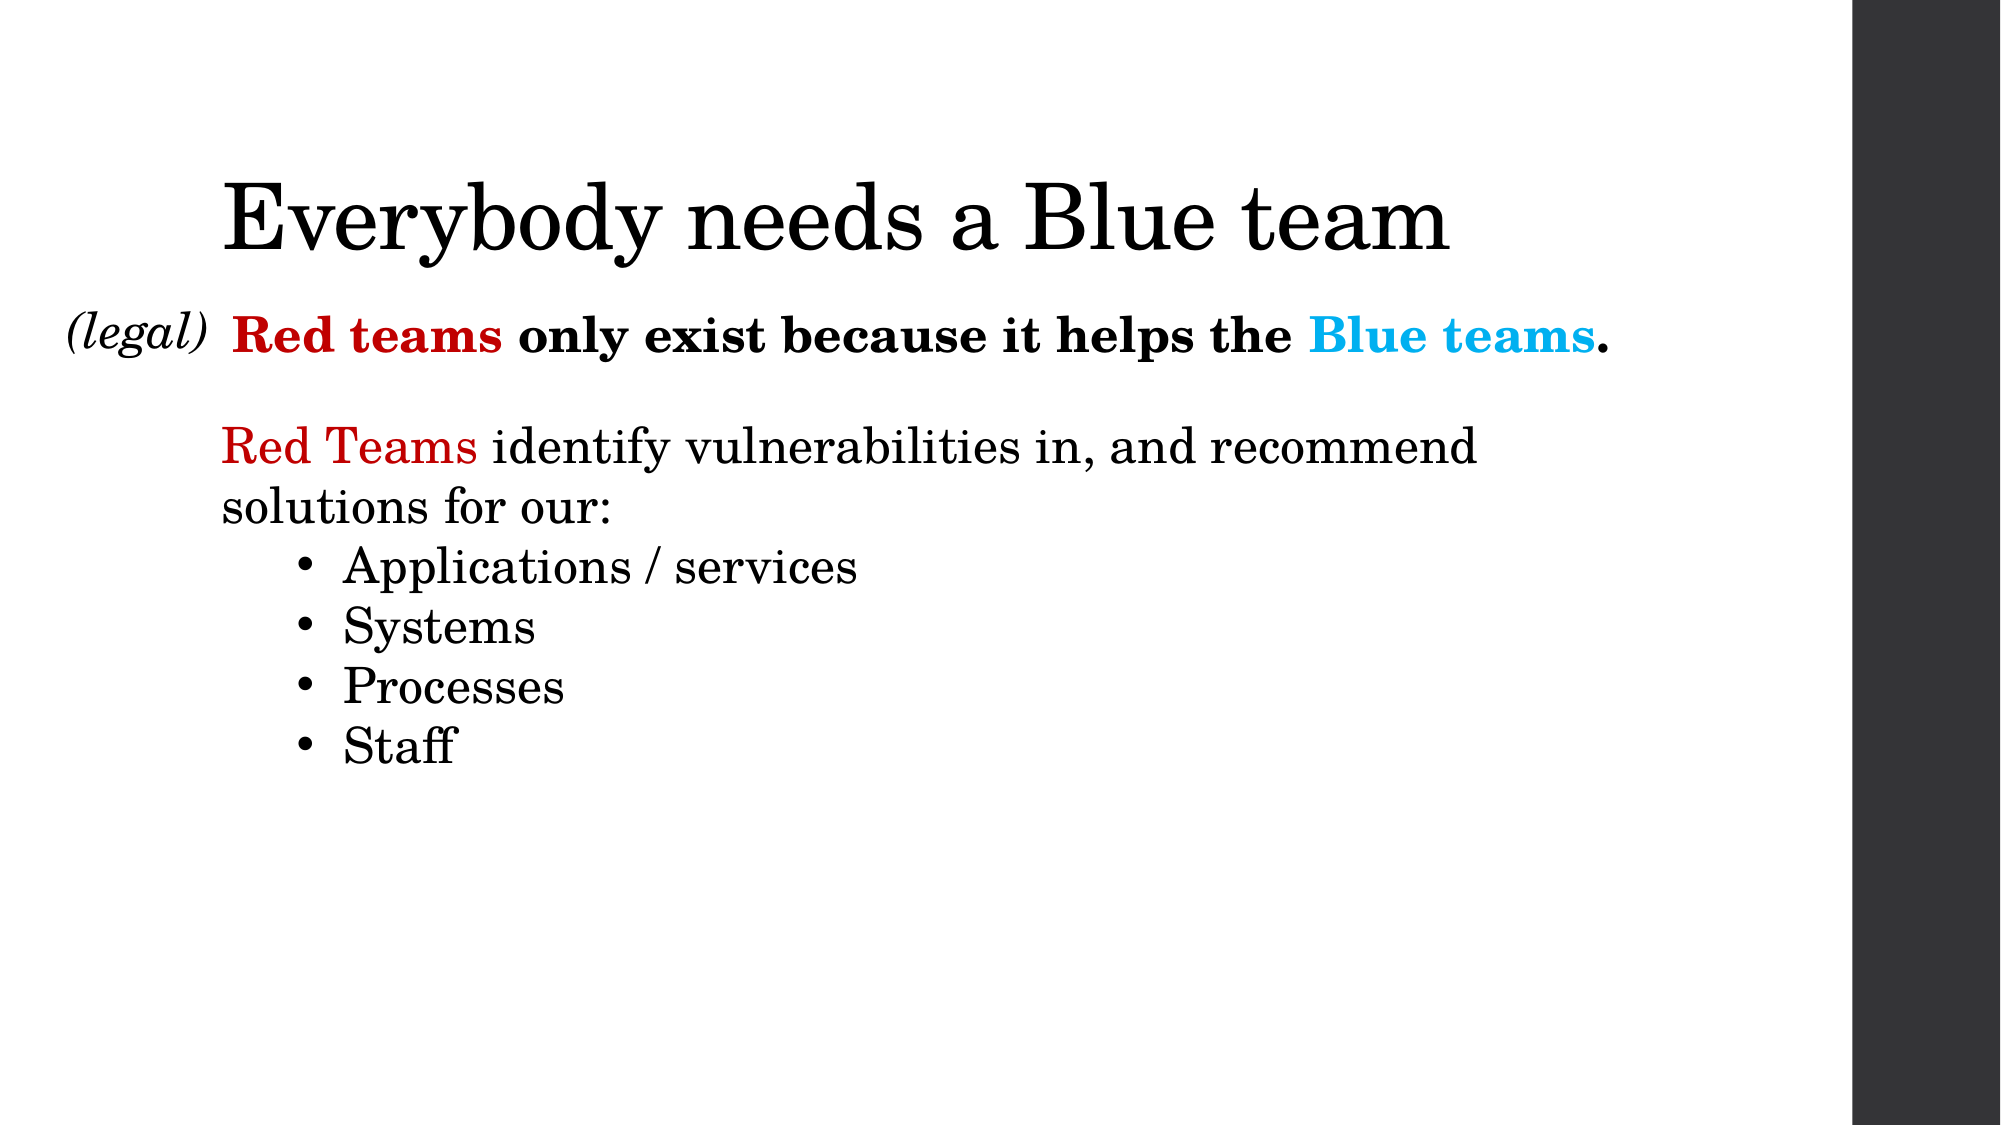

# Everybody needs a Blue team
(legal)
Red teams only exist because it helps the Blue teams.
Red Teams identify vulnerabilities in, and recommend solutions for our:
Applications / services
Systems
Processes
Staff